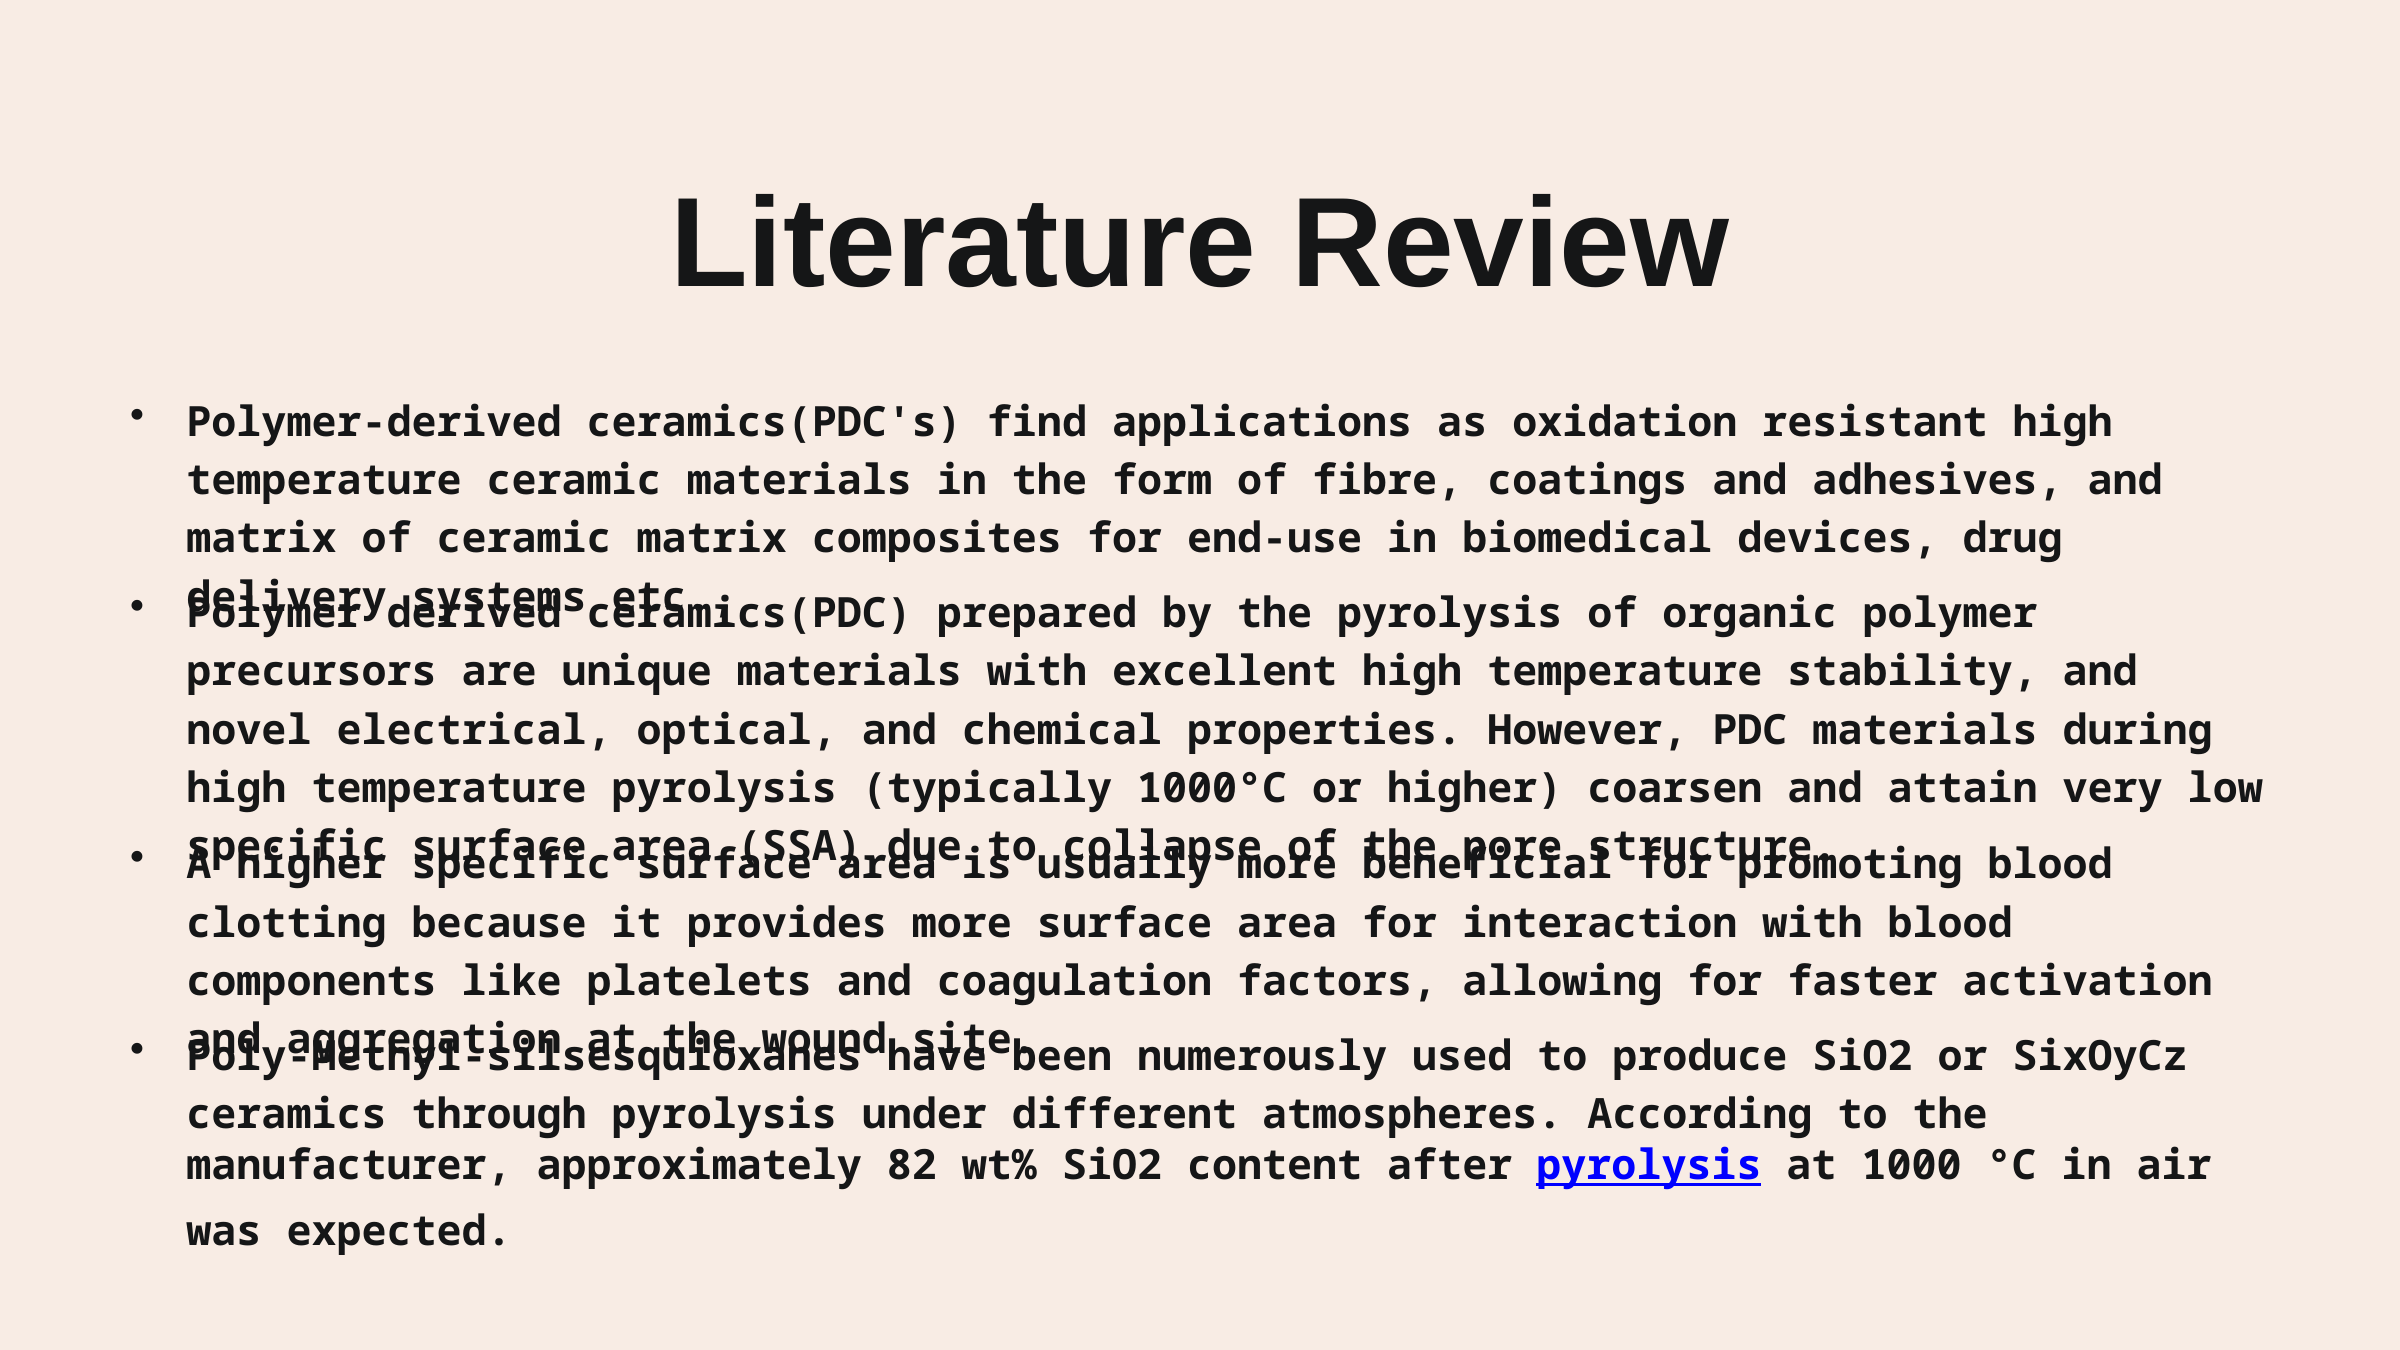

Literature Review
Polymer-derived ceramics(PDC's) find applications as oxidation resistant high temperature ceramic materials in the form of fibre, coatings and adhesives, and matrix of ceramic matrix composites for end-use in biomedical devices, drug delivery systems etc.,
Polymer derived ceramics(PDC) prepared by the pyrolysis of organic polymer precursors are unique materials with excellent high temperature stability, and novel electrical, optical, and chemical properties. However, PDC materials during high temperature pyrolysis (typically 1000°C or higher) coarsen and attain very low specific surface area (SSA) due to collapse of the pore structure.
A higher specific surface area is usually more beneficial for promoting blood clotting because it provides more surface area for interaction with blood components like platelets and coagulation factors, allowing for faster activation and aggregation at the wound site.
Poly-Methyl-silsesquioxanes have been numerously used to produce SiO2 or SixOyCz ceramics through pyrolysis under different atmospheres. According to the manufacturer, approximately 82 wt% SiO2 content after pyrolysis at 1000 °C in air was expected.